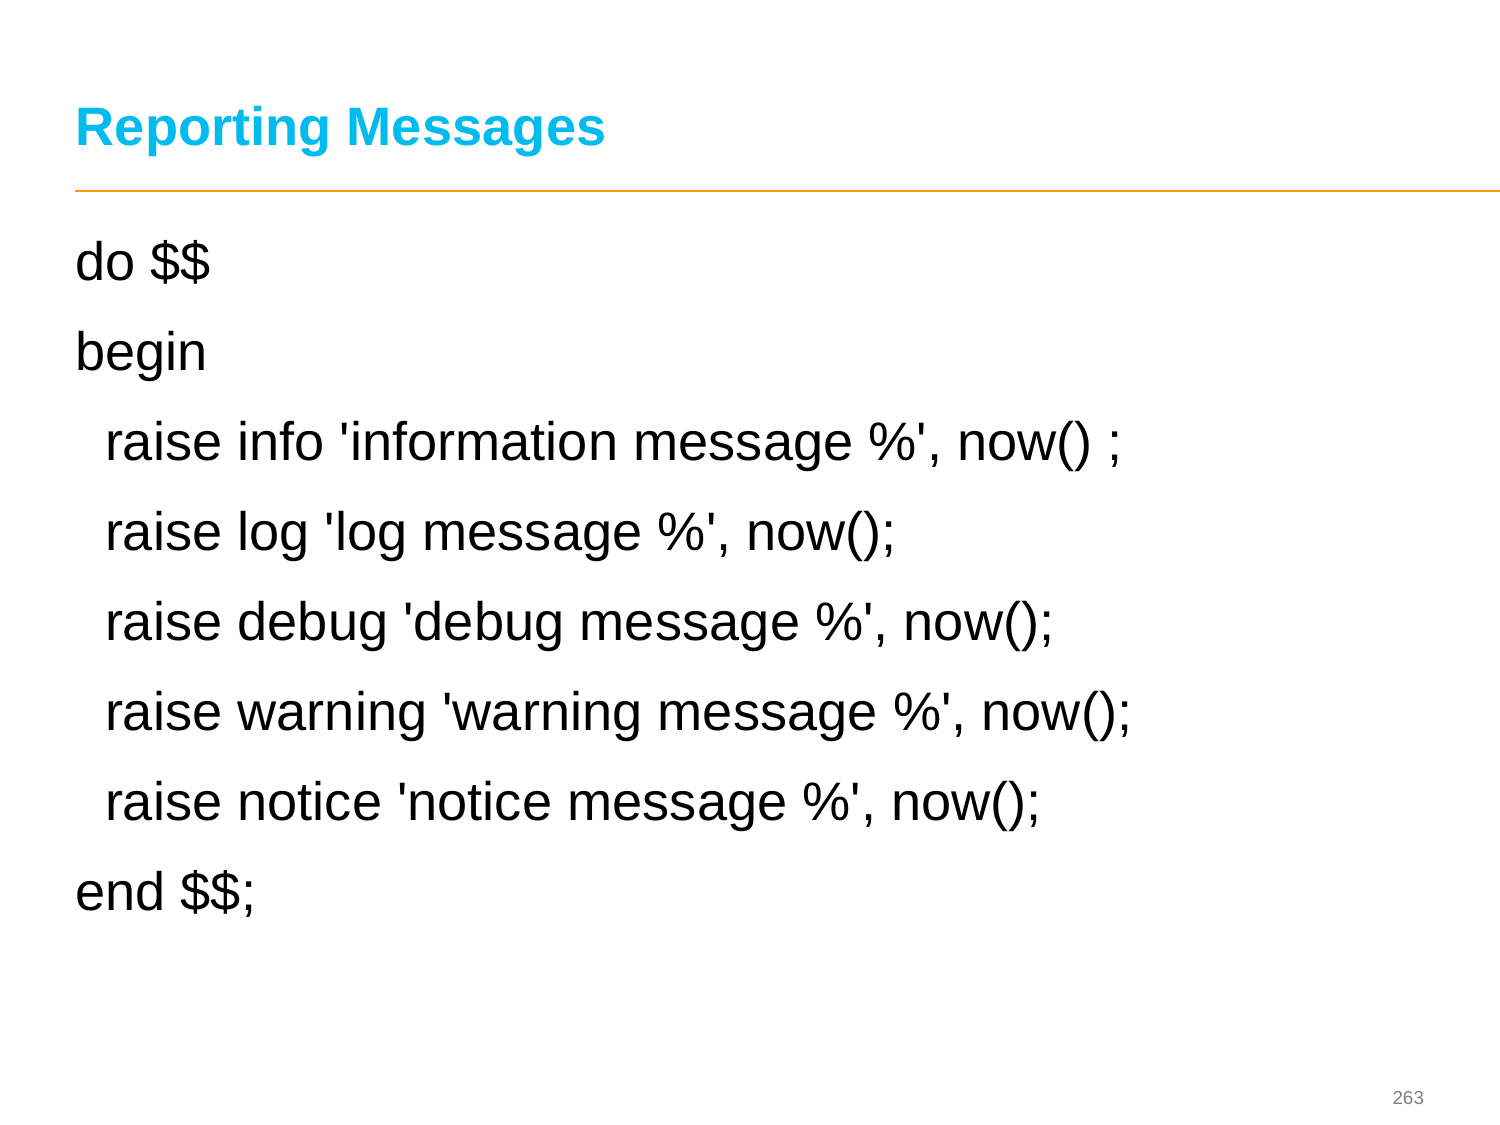

# Reporting Messages
do $$
begin
  raise info 'information message %', now() ;
  raise log 'log message %', now();
  raise debug 'debug message %', now();
  raise warning 'warning message %', now();
  raise notice 'notice message %', now();
end $$;